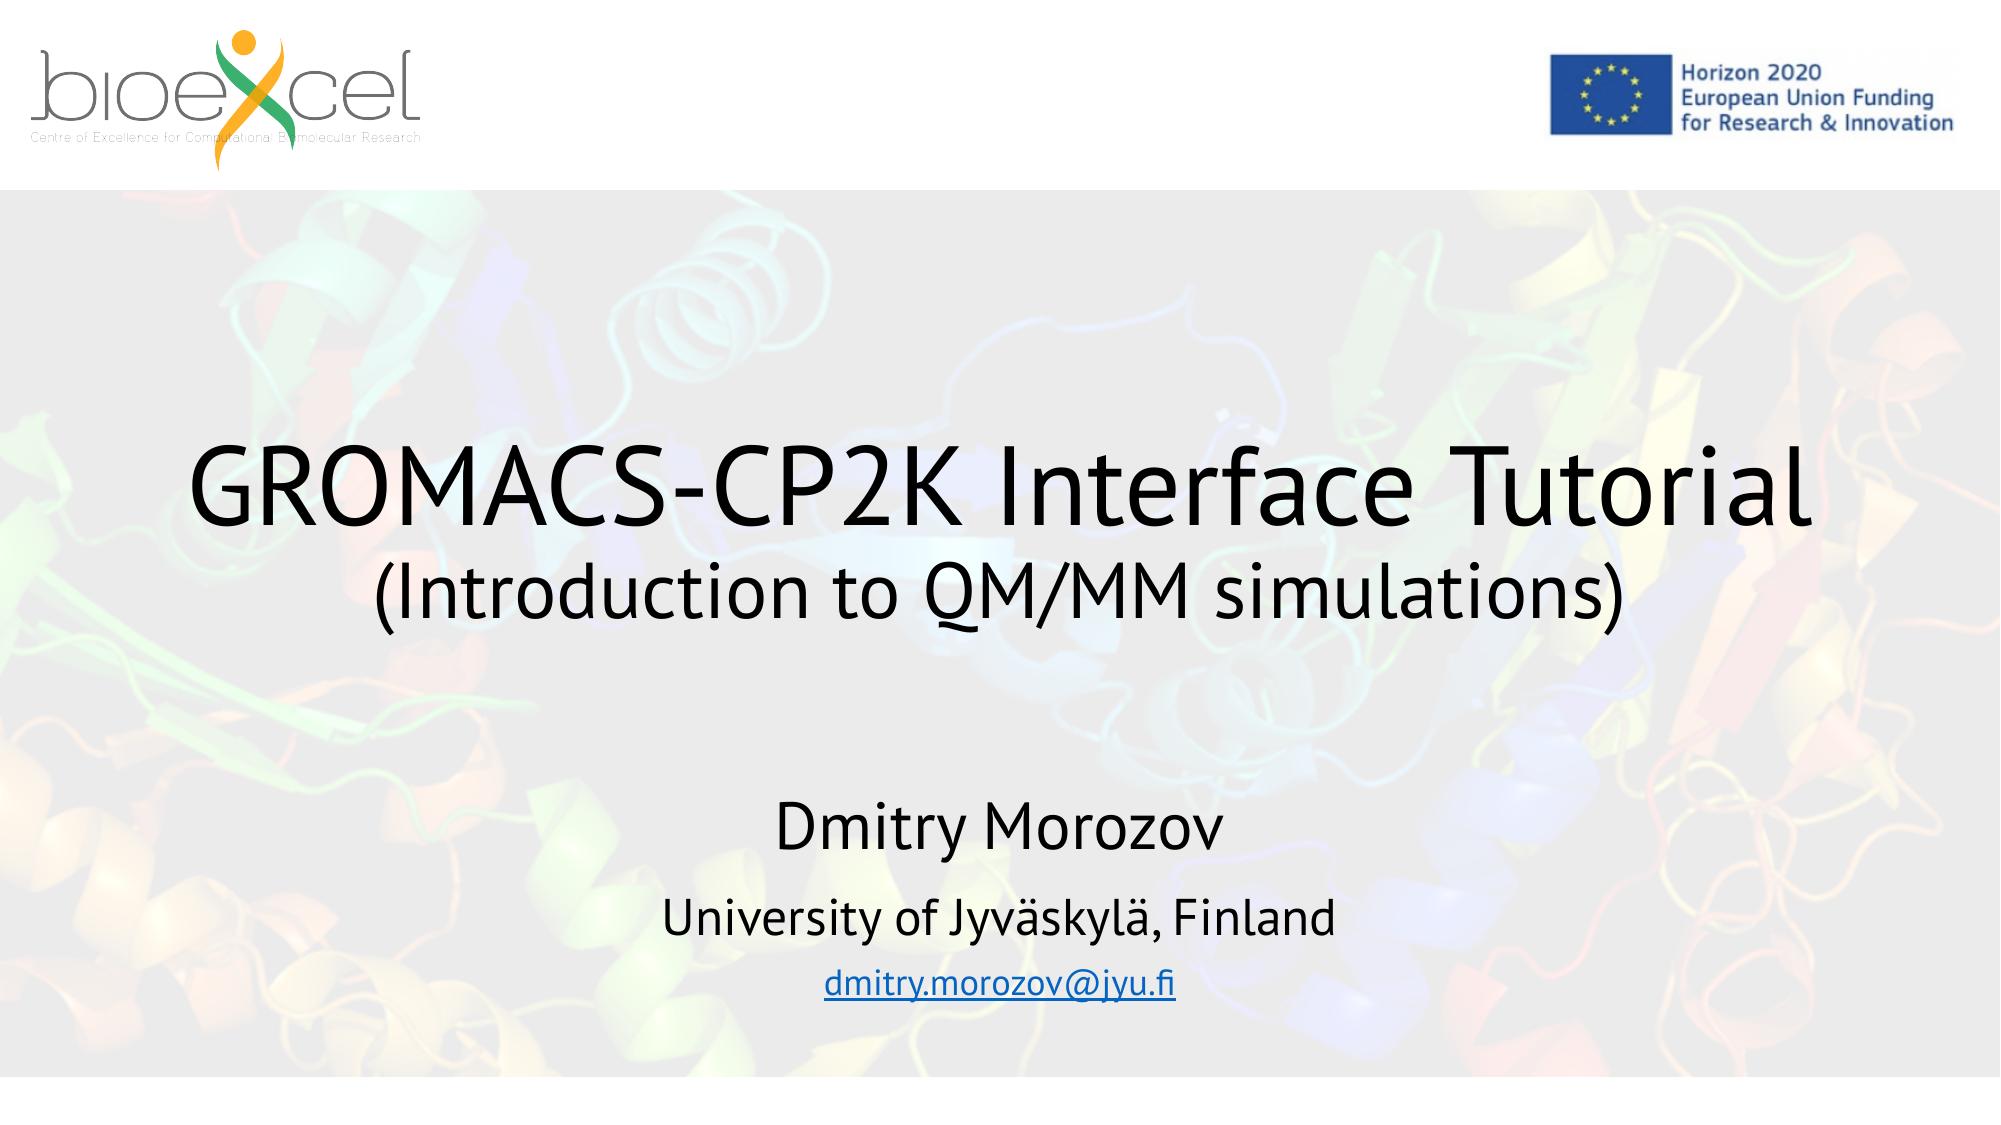

# GROMACS-CP2K Interface Tutorial (Introduction to QM/MM simulations)
Dmitry Morozov

University of Jyväskylä, Finland
dmitry.morozov@jyu.fi